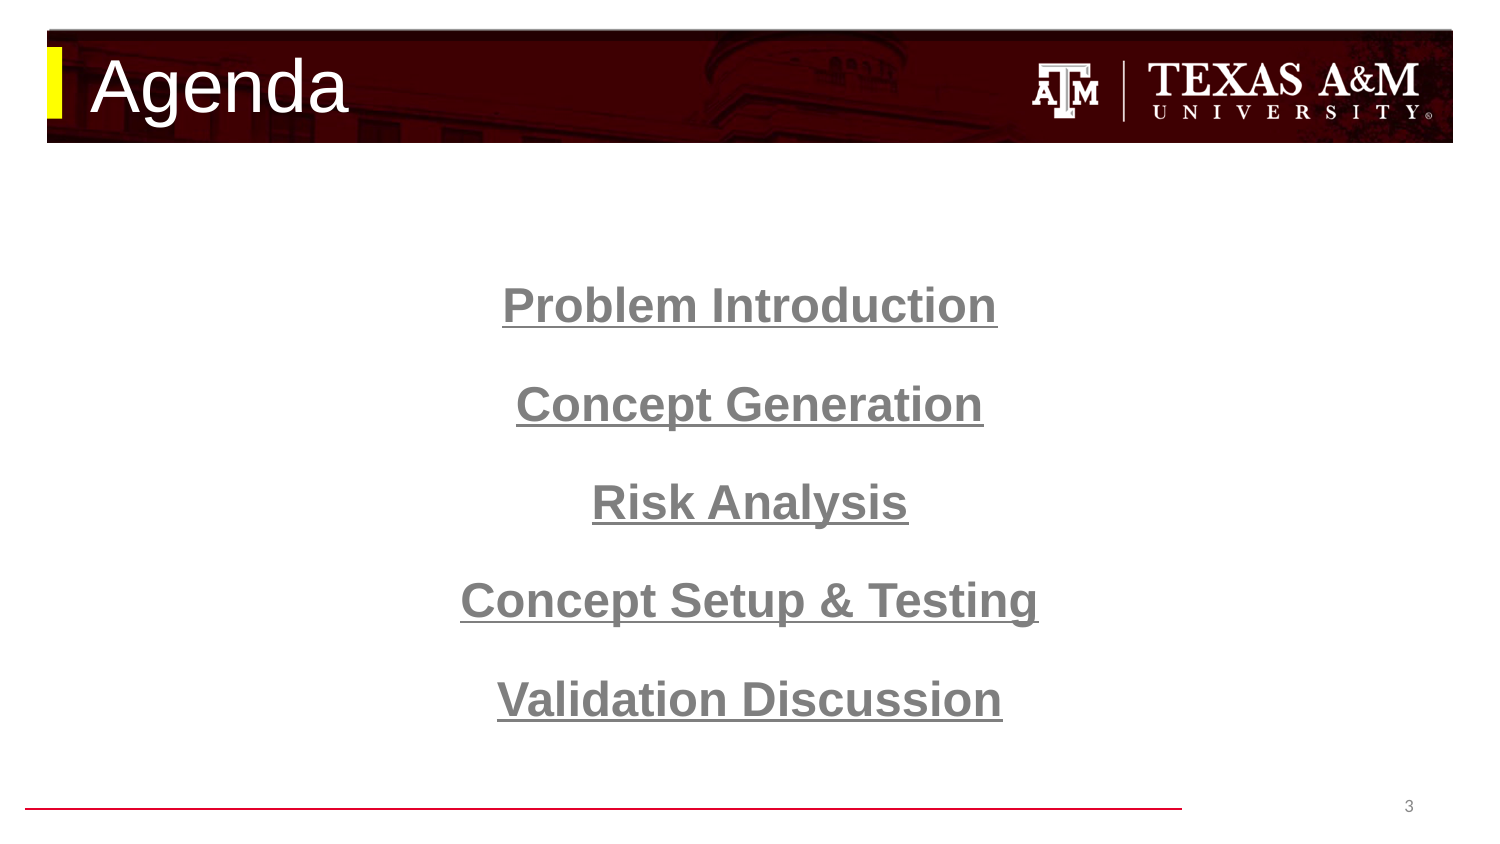

# Agenda
Problem Introduction
Concept Generation
Risk Analysis
Concept Setup & Testing
Validation Discussion
3